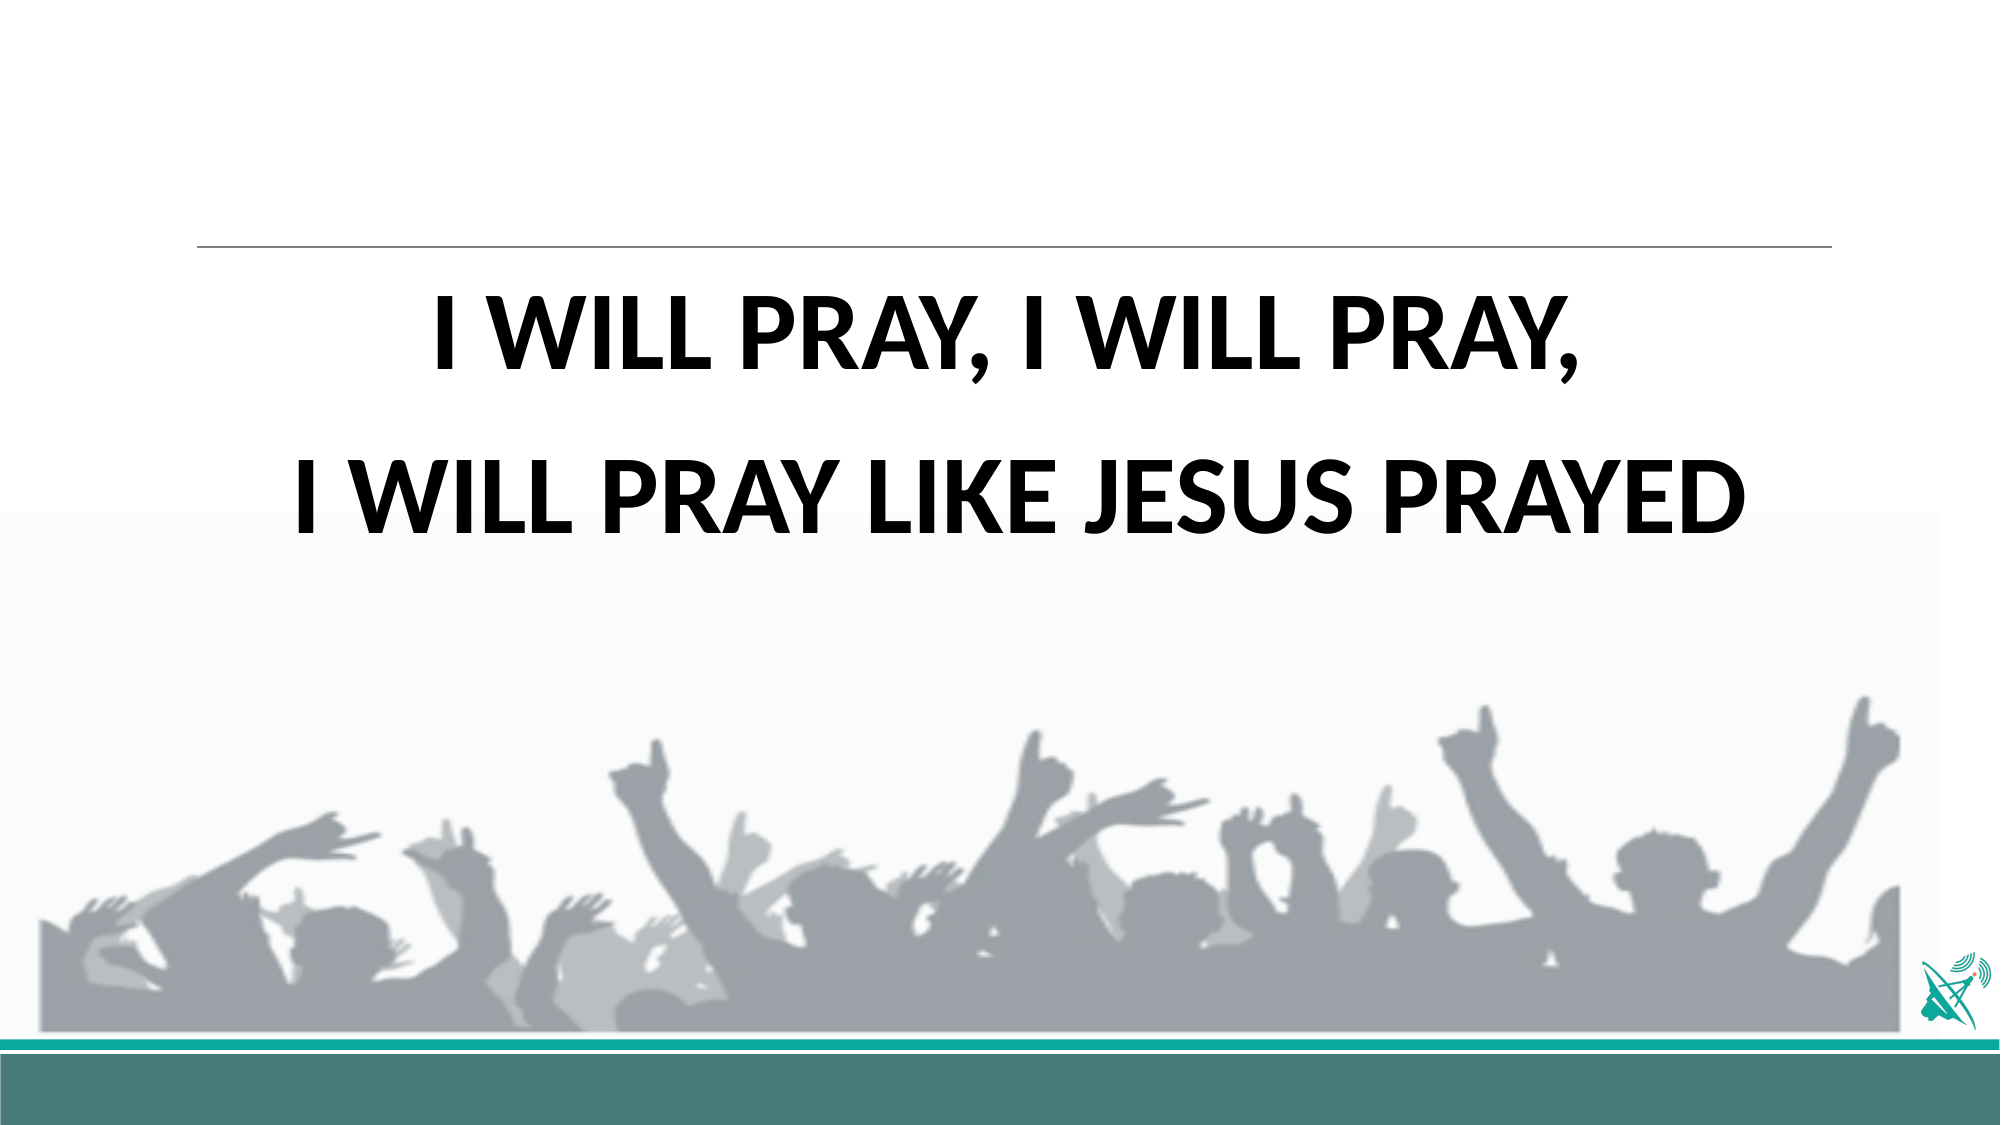

I WILL PRAY, I WILL PRAY,
I WILL PRAY LIKE JESUS PRAYED